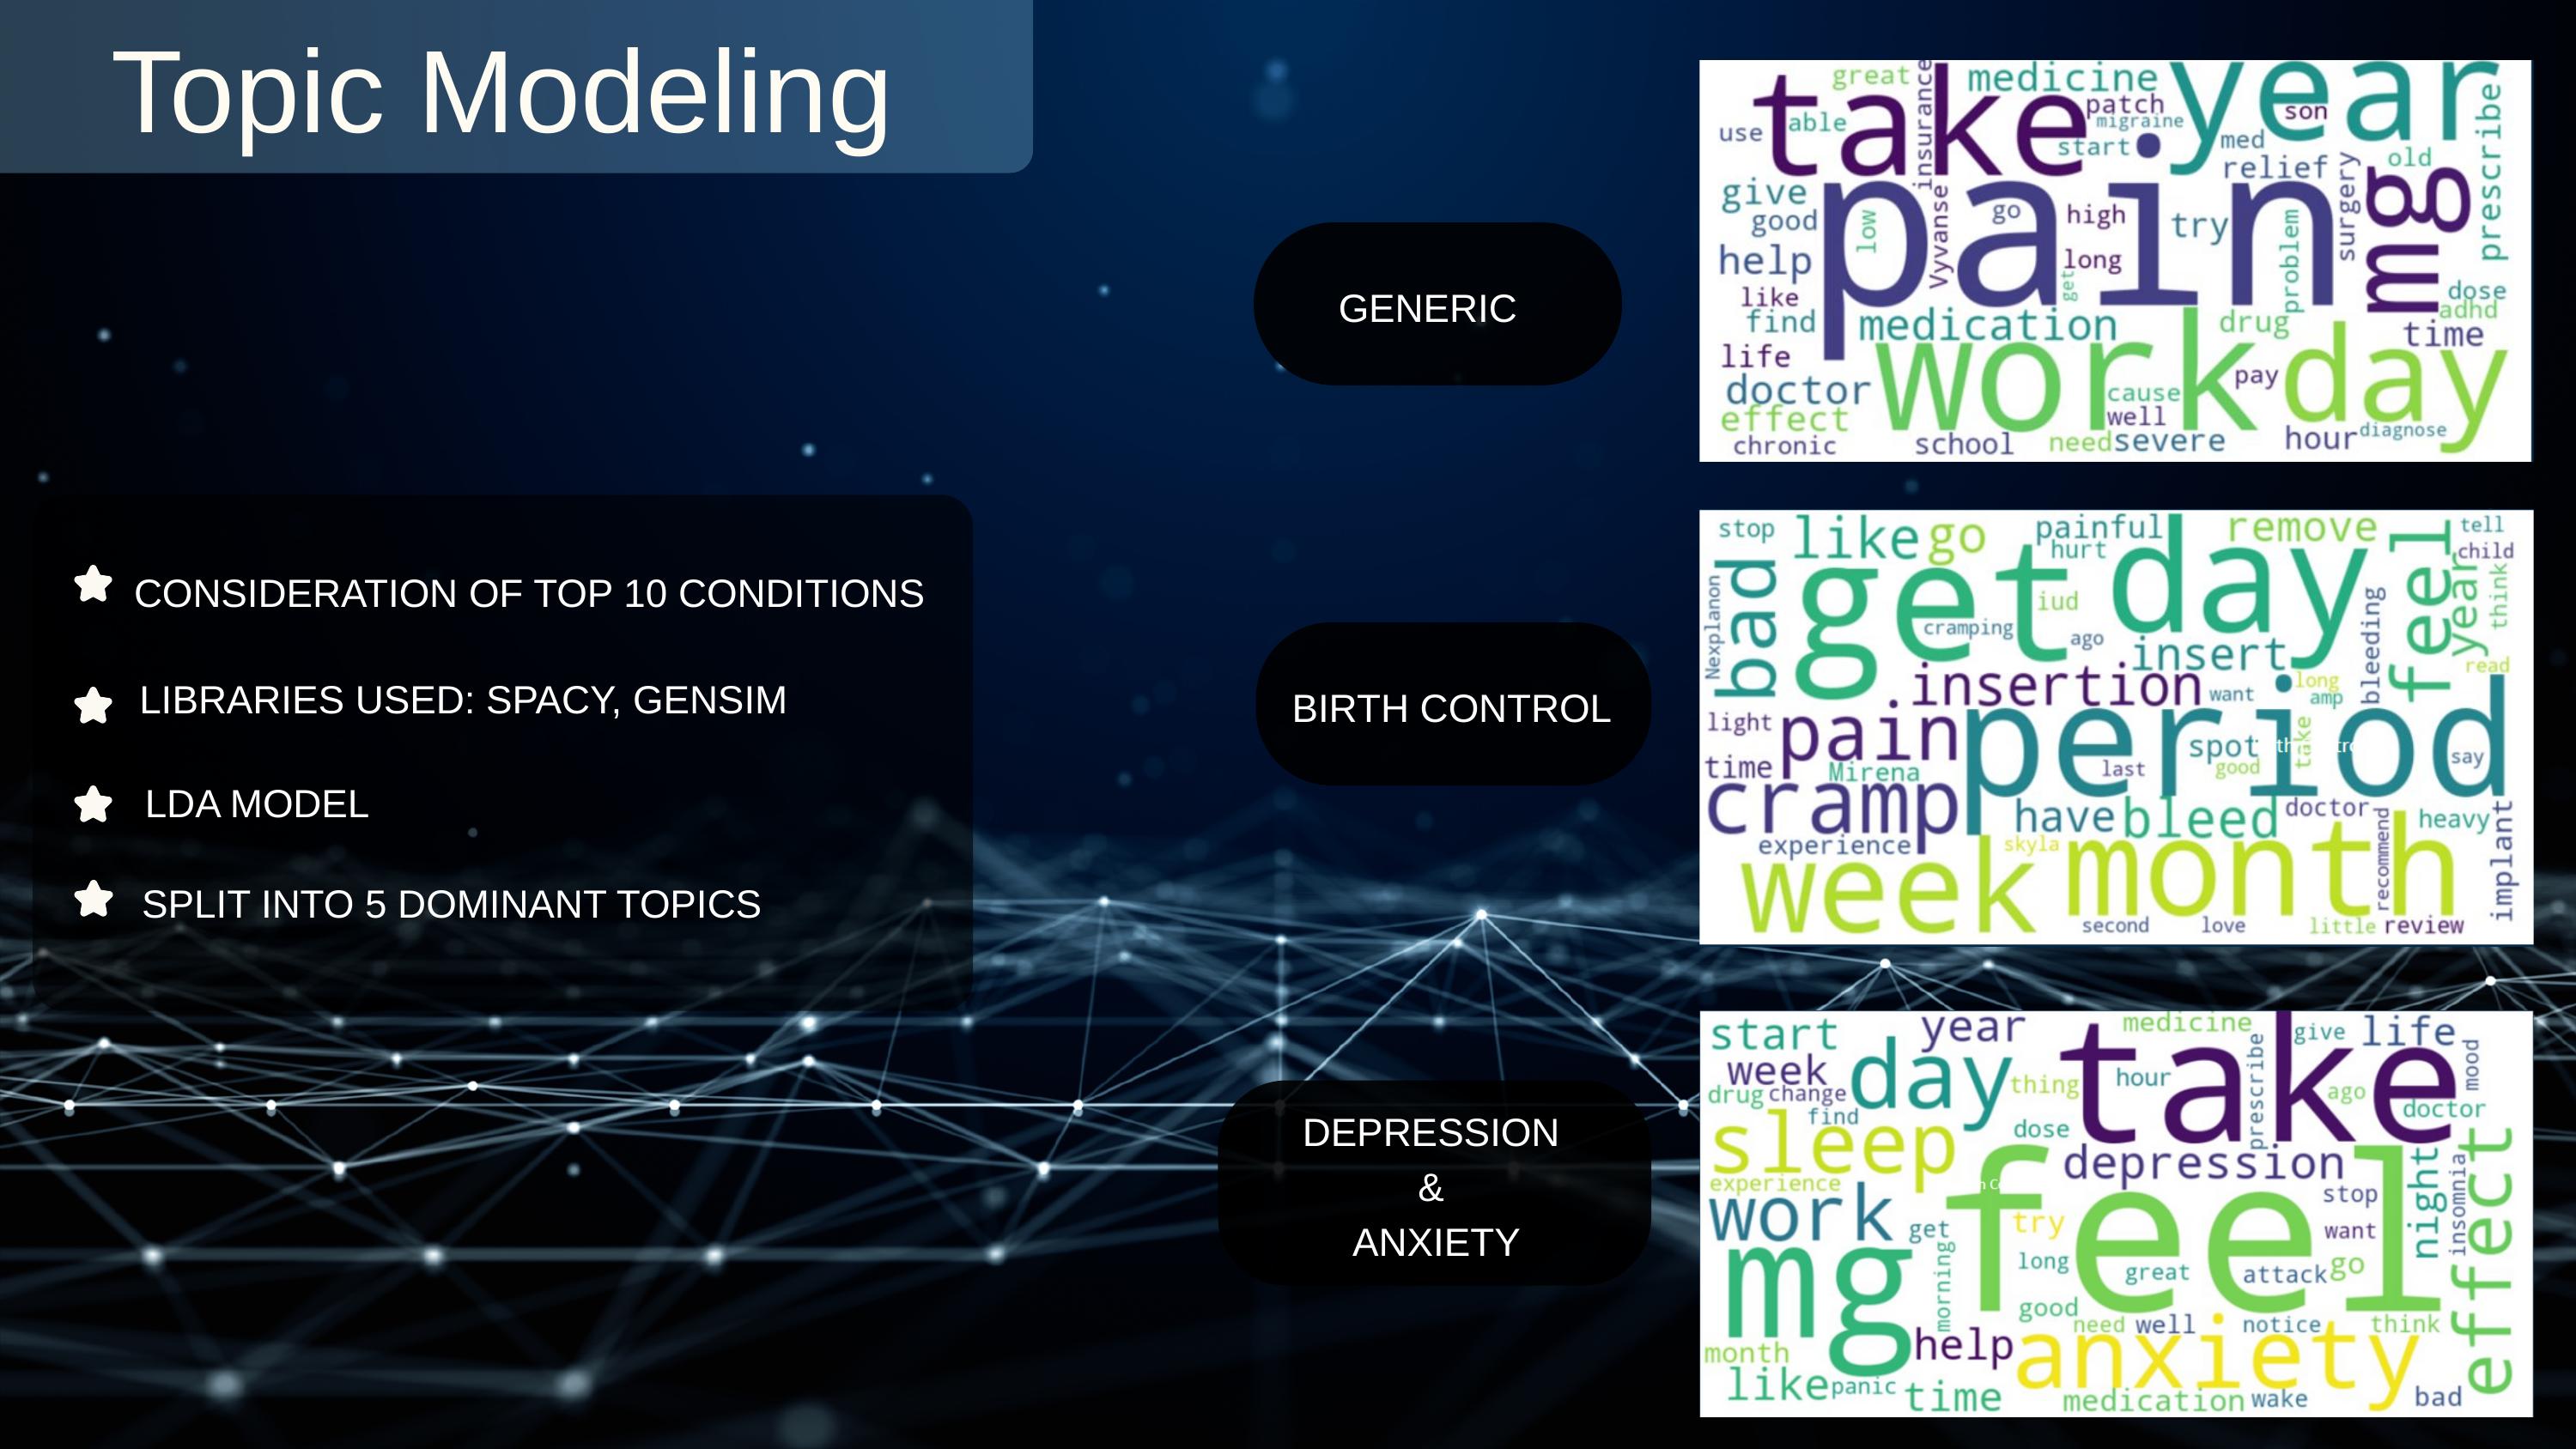

Topic Modeling

GENERIC

CONSIDERATION OF TOP 10 CONDITIONS​

LIBRARIES USED: SPACY, GENSIM​
BIRTH CONTROL

LDA MODEL​

SPLIT INTO 5 DOMINANT TOPICS

DEPRESSION
&
ANXIETY